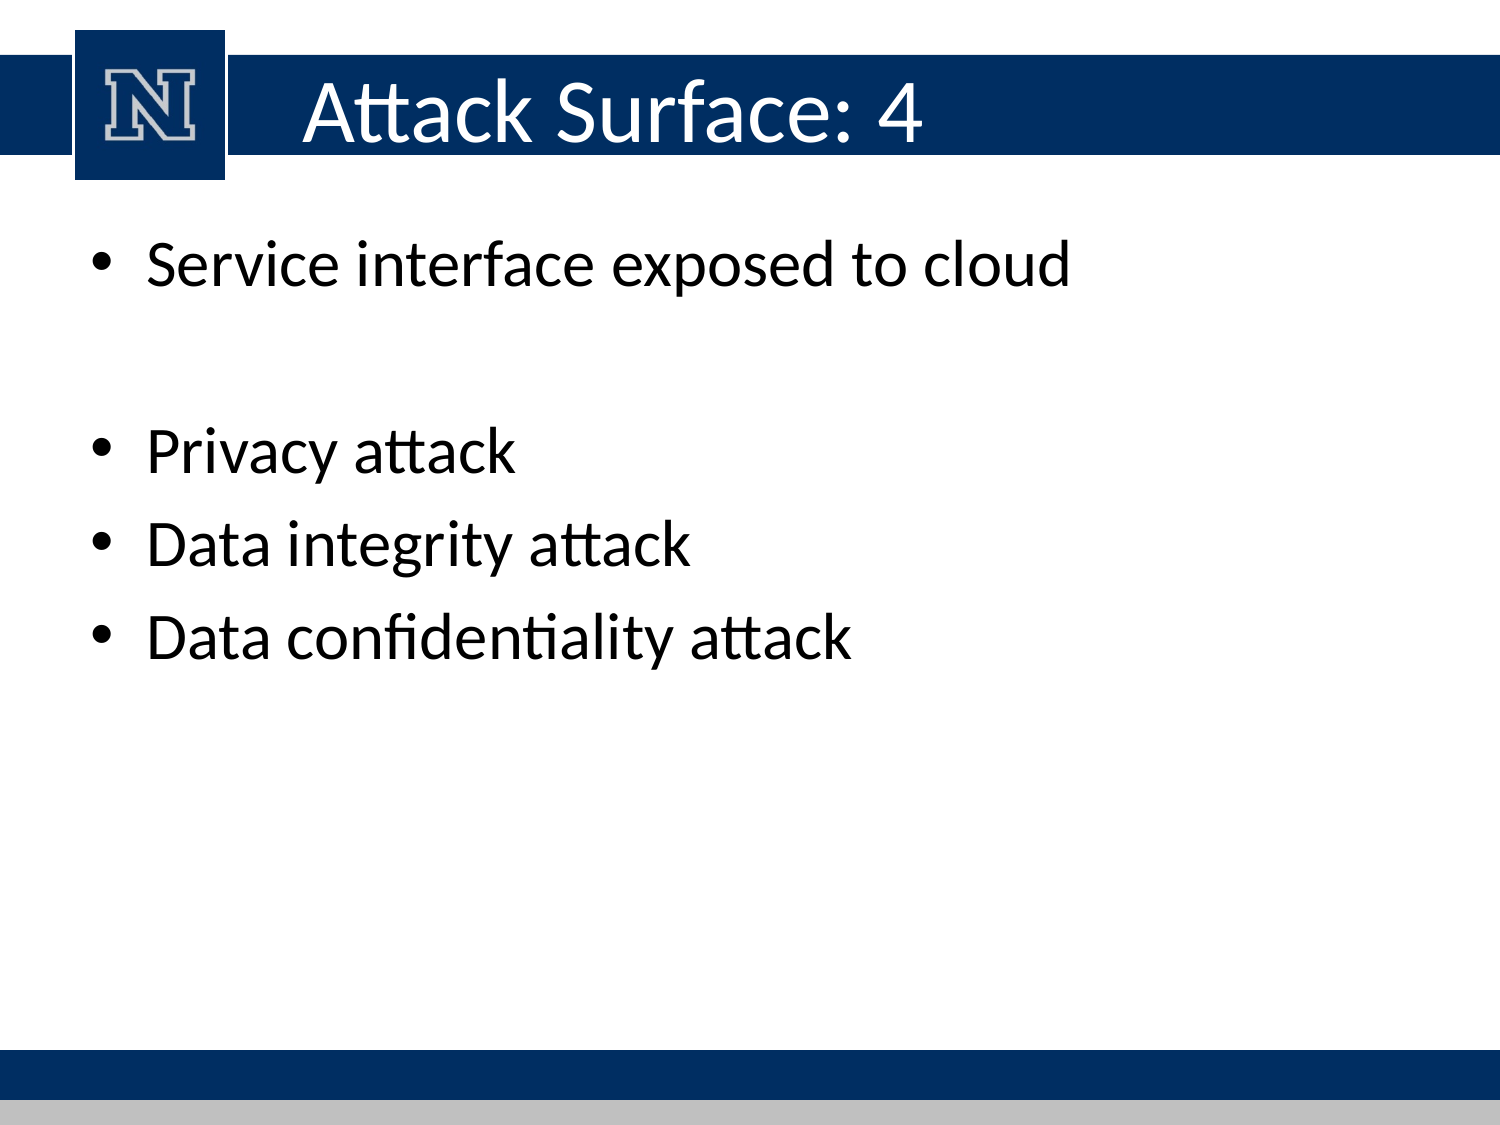

# Attack Surface: 4
Service interface exposed to cloud

Privacy attack
Data integrity attack
Data confidentiality attack